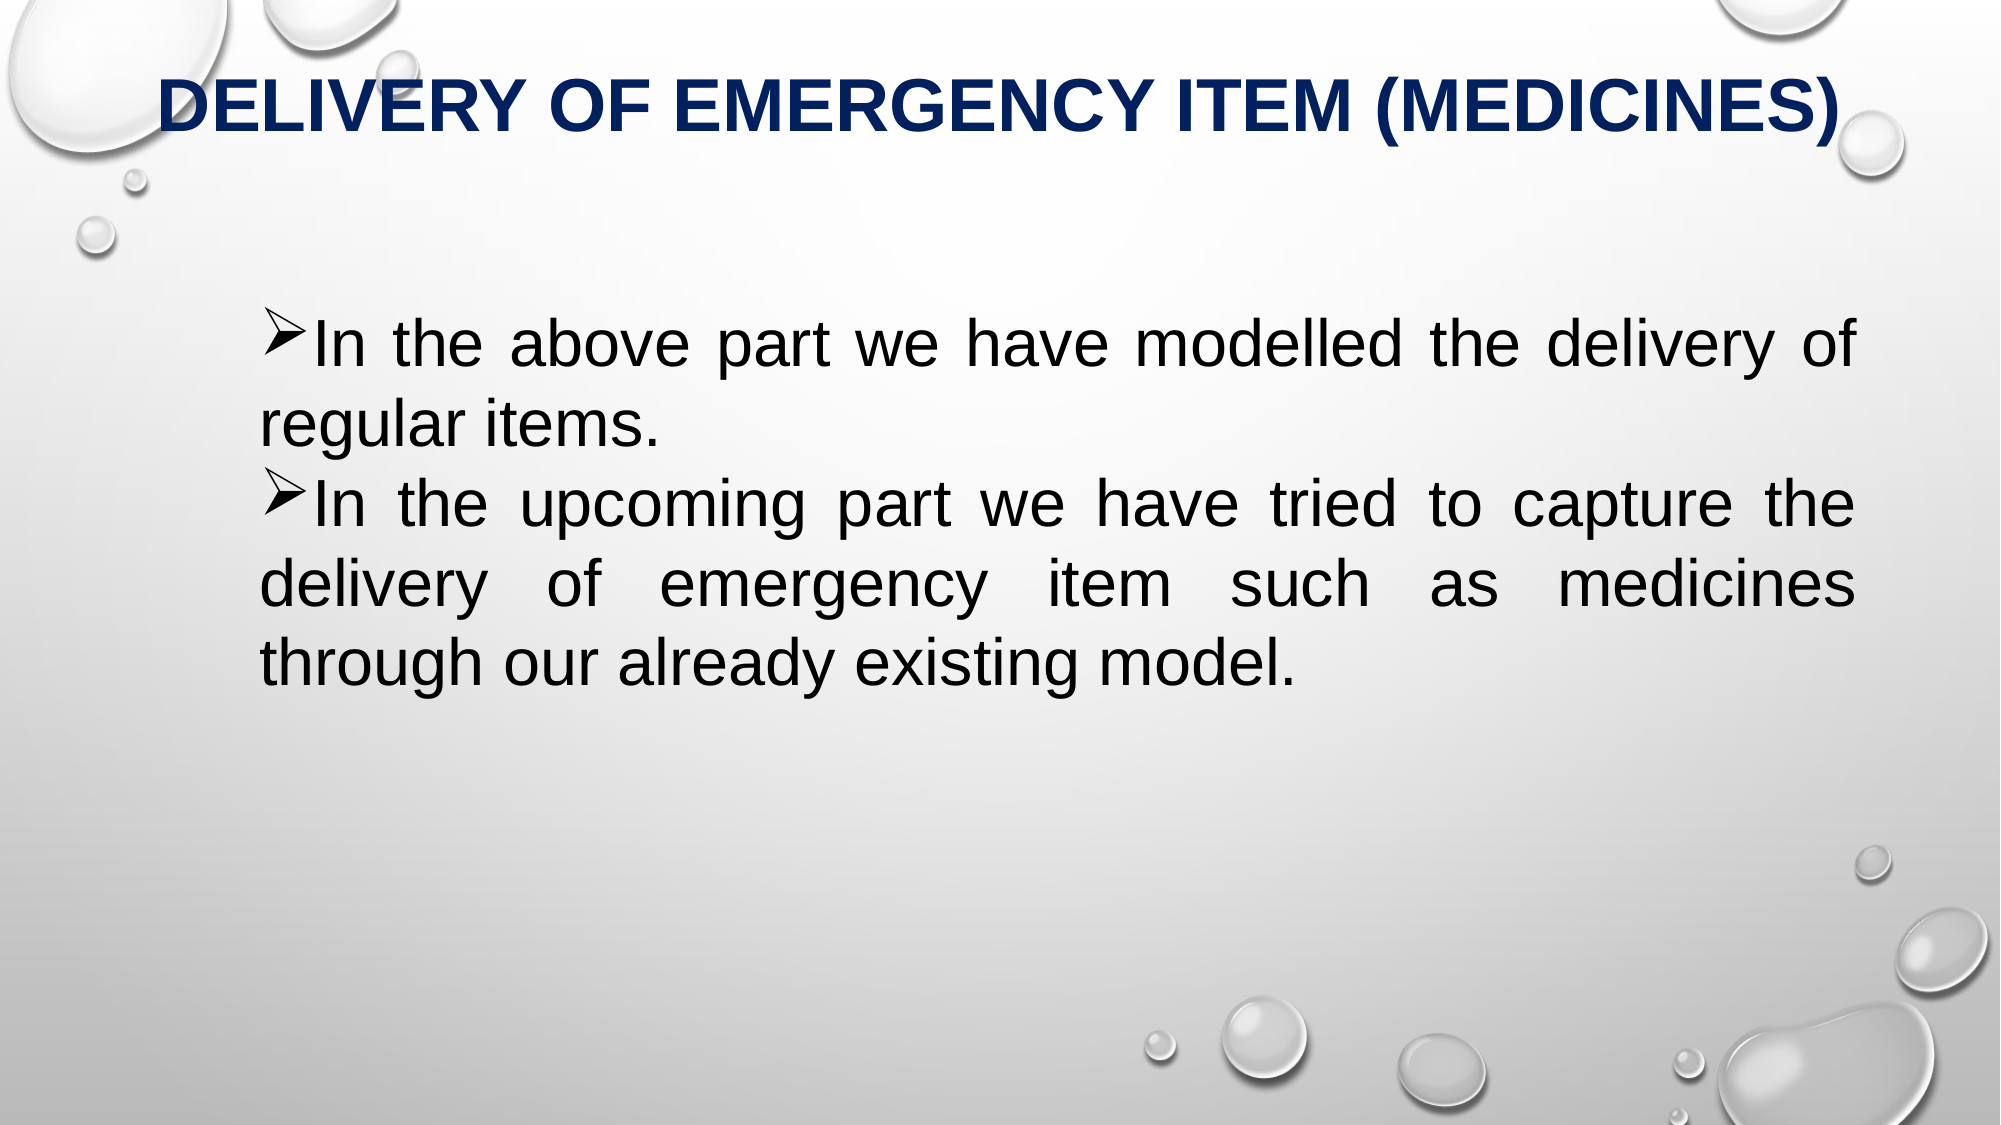

Delivery of emergency item (medicines)

In the above part we have modelled the delivery of regular items.
In the upcoming part we have tried to capture the delivery of emergency item such as medicines through our already existing model.